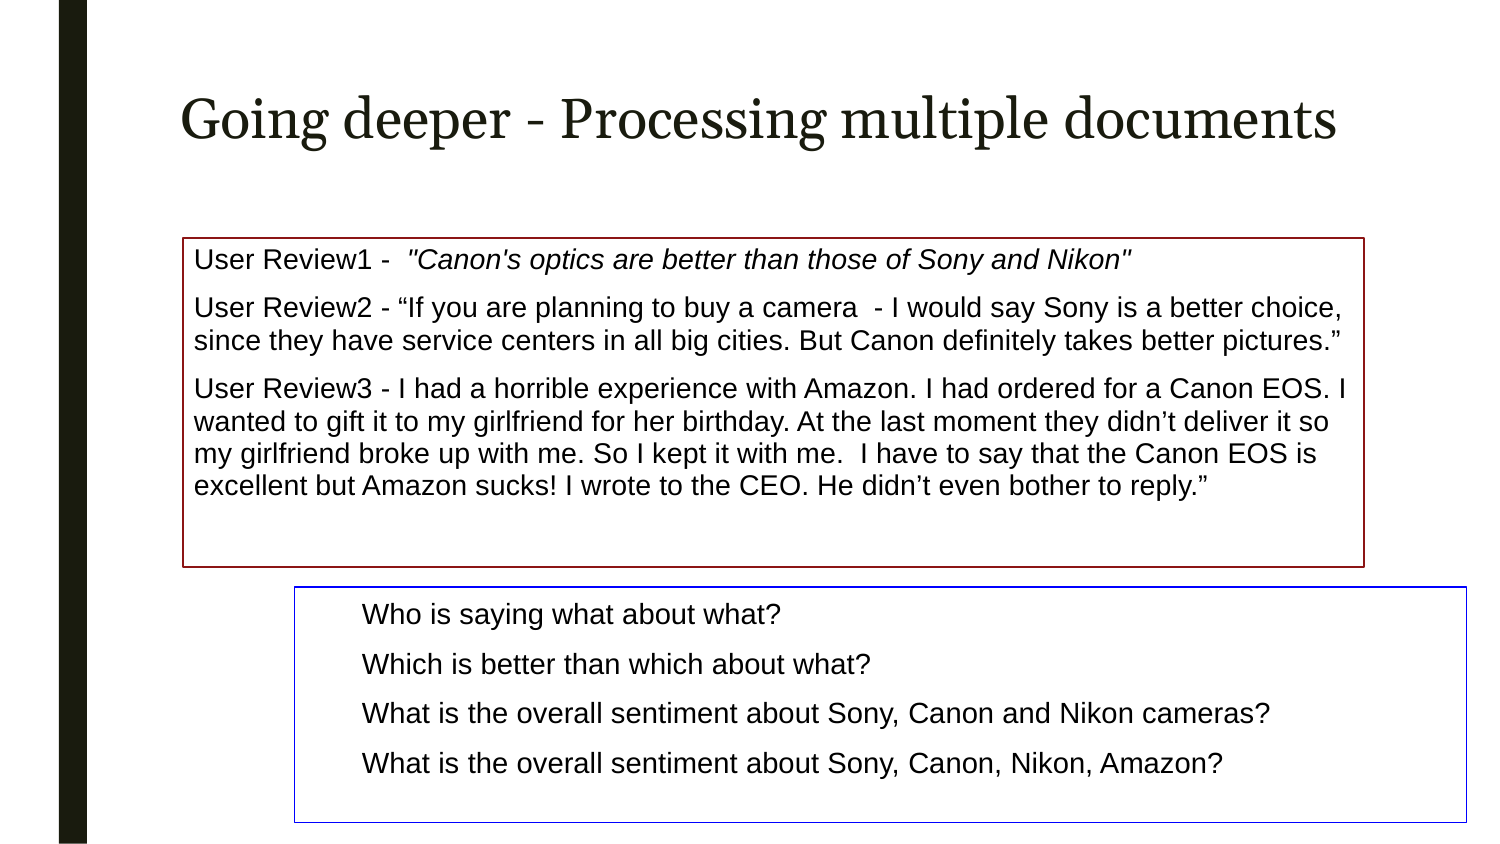

# Going deeper - Processing multiple documents
User Review1 -  "Canon's optics are better than those of Sony and Nikon"
User Review2 - “If you are planning to buy a camera  - I would say Sony is a better choice, since they have service centers in all big cities. But Canon definitely takes better pictures.”
User Review3 - I had a horrible experience with Amazon. I had ordered for a Canon EOS. I wanted to gift it to my girlfriend for her birthday. At the last moment they didn’t deliver it so my girlfriend broke up with me. So I kept it with me.  I have to say that the Canon EOS is excellent but Amazon sucks! I wrote to the CEO. He didn’t even bother to reply.”
Who is saying what about what?
Which is better than which about what?
What is the overall sentiment about Sony, Canon and Nikon cameras?
What is the overall sentiment about Sony, Canon, Nikon, Amazon?